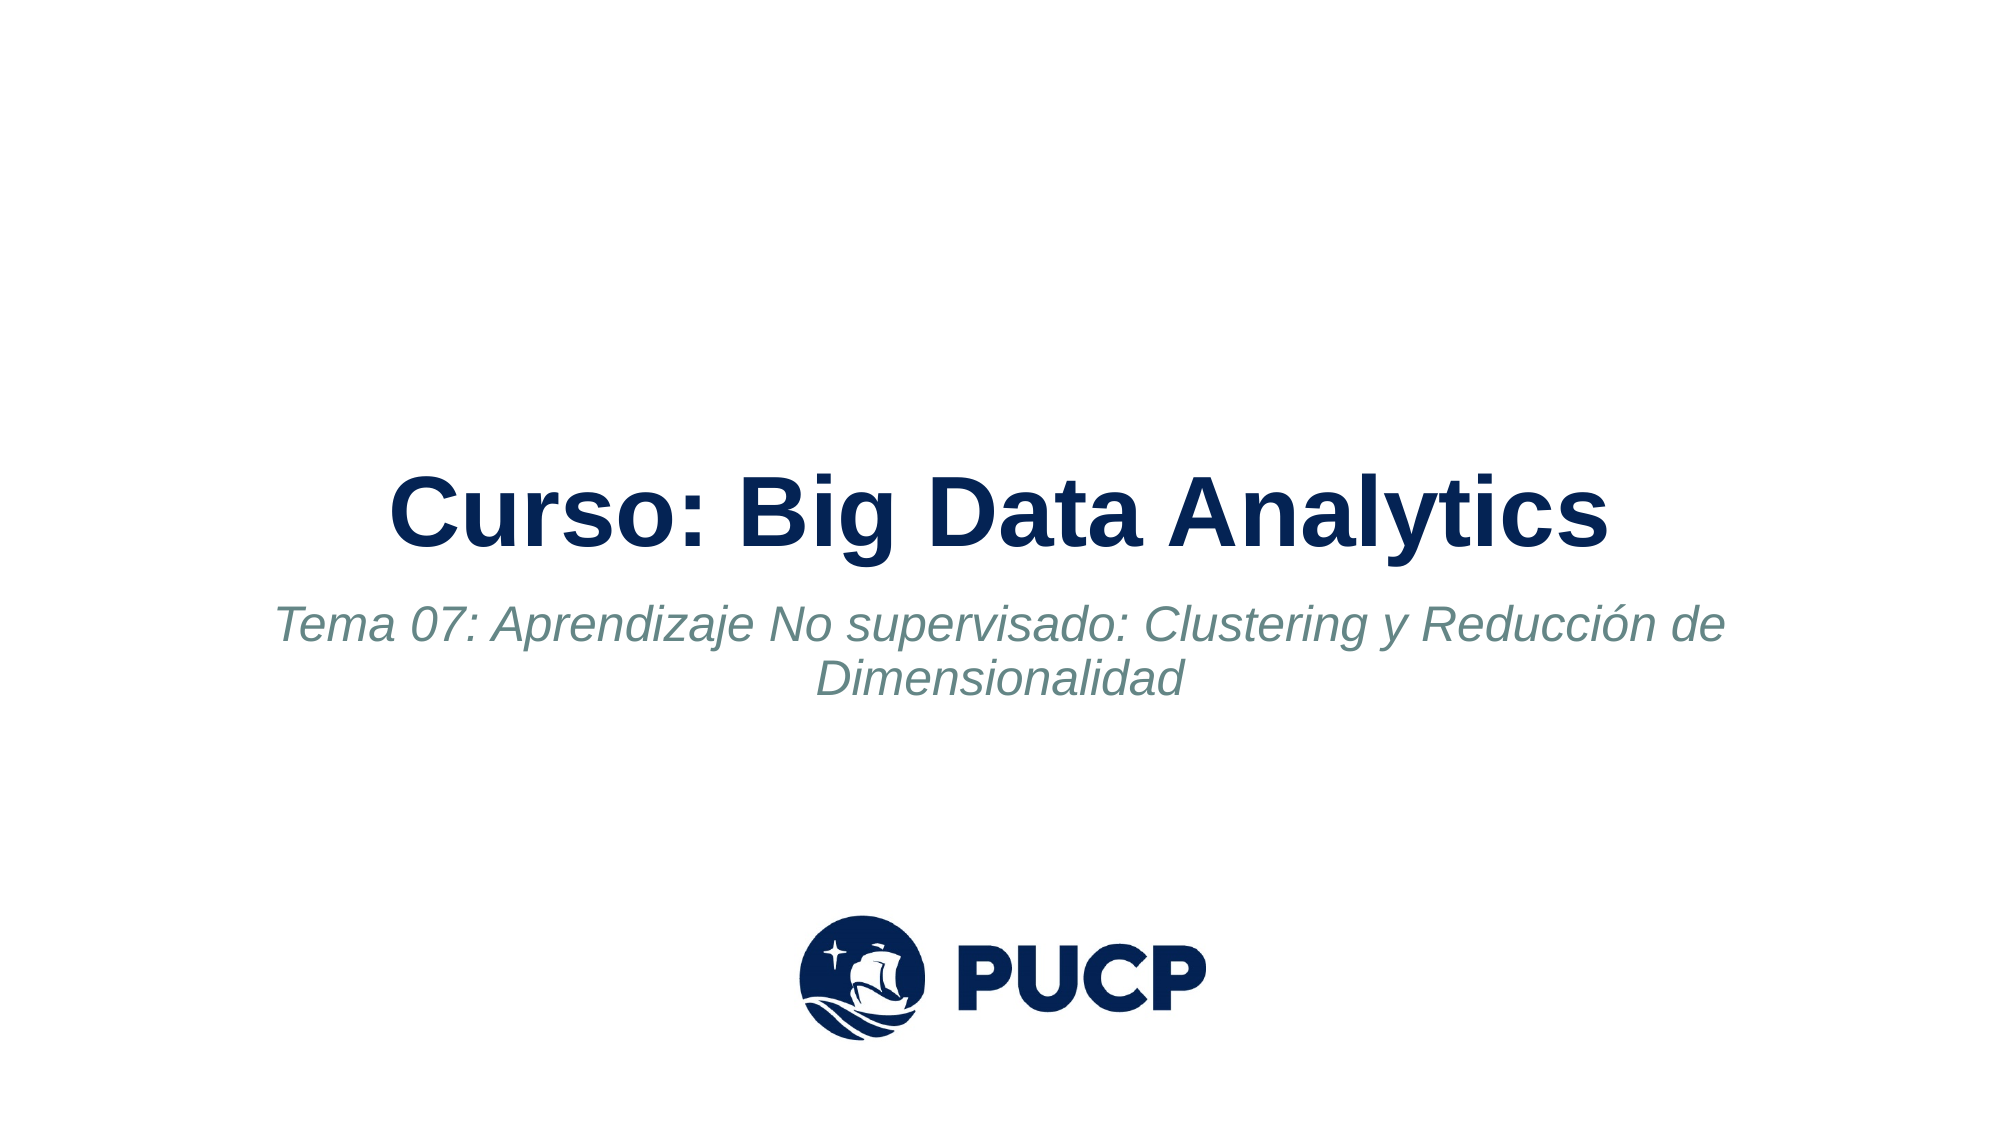

# Curso: Big Data Analytics
Tema 07: Aprendizaje No supervisado: Clustering y Reducción de Dimensionalidad